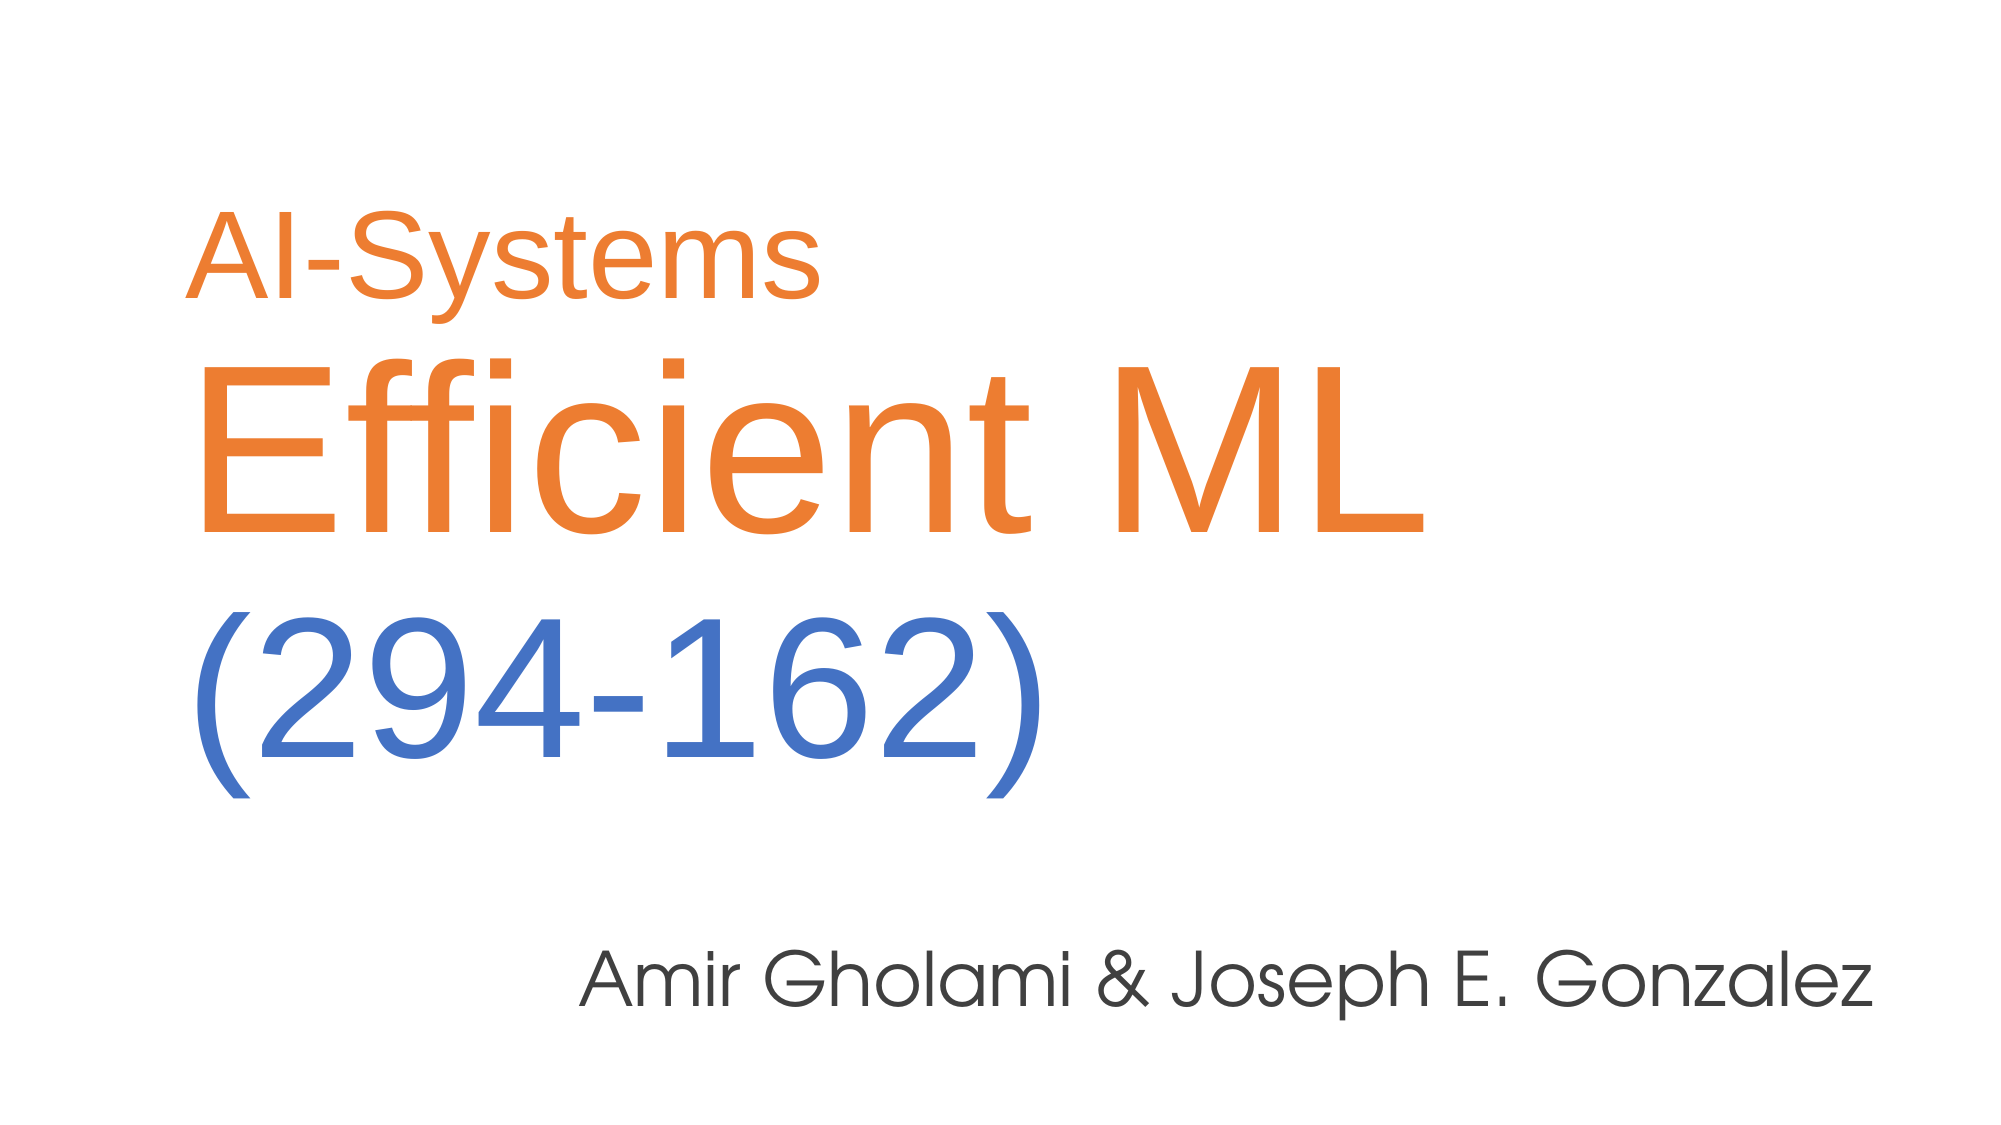

# AI-Systems Efficient ML (294-162)
Amir Gholami & Joseph E. Gonzalez